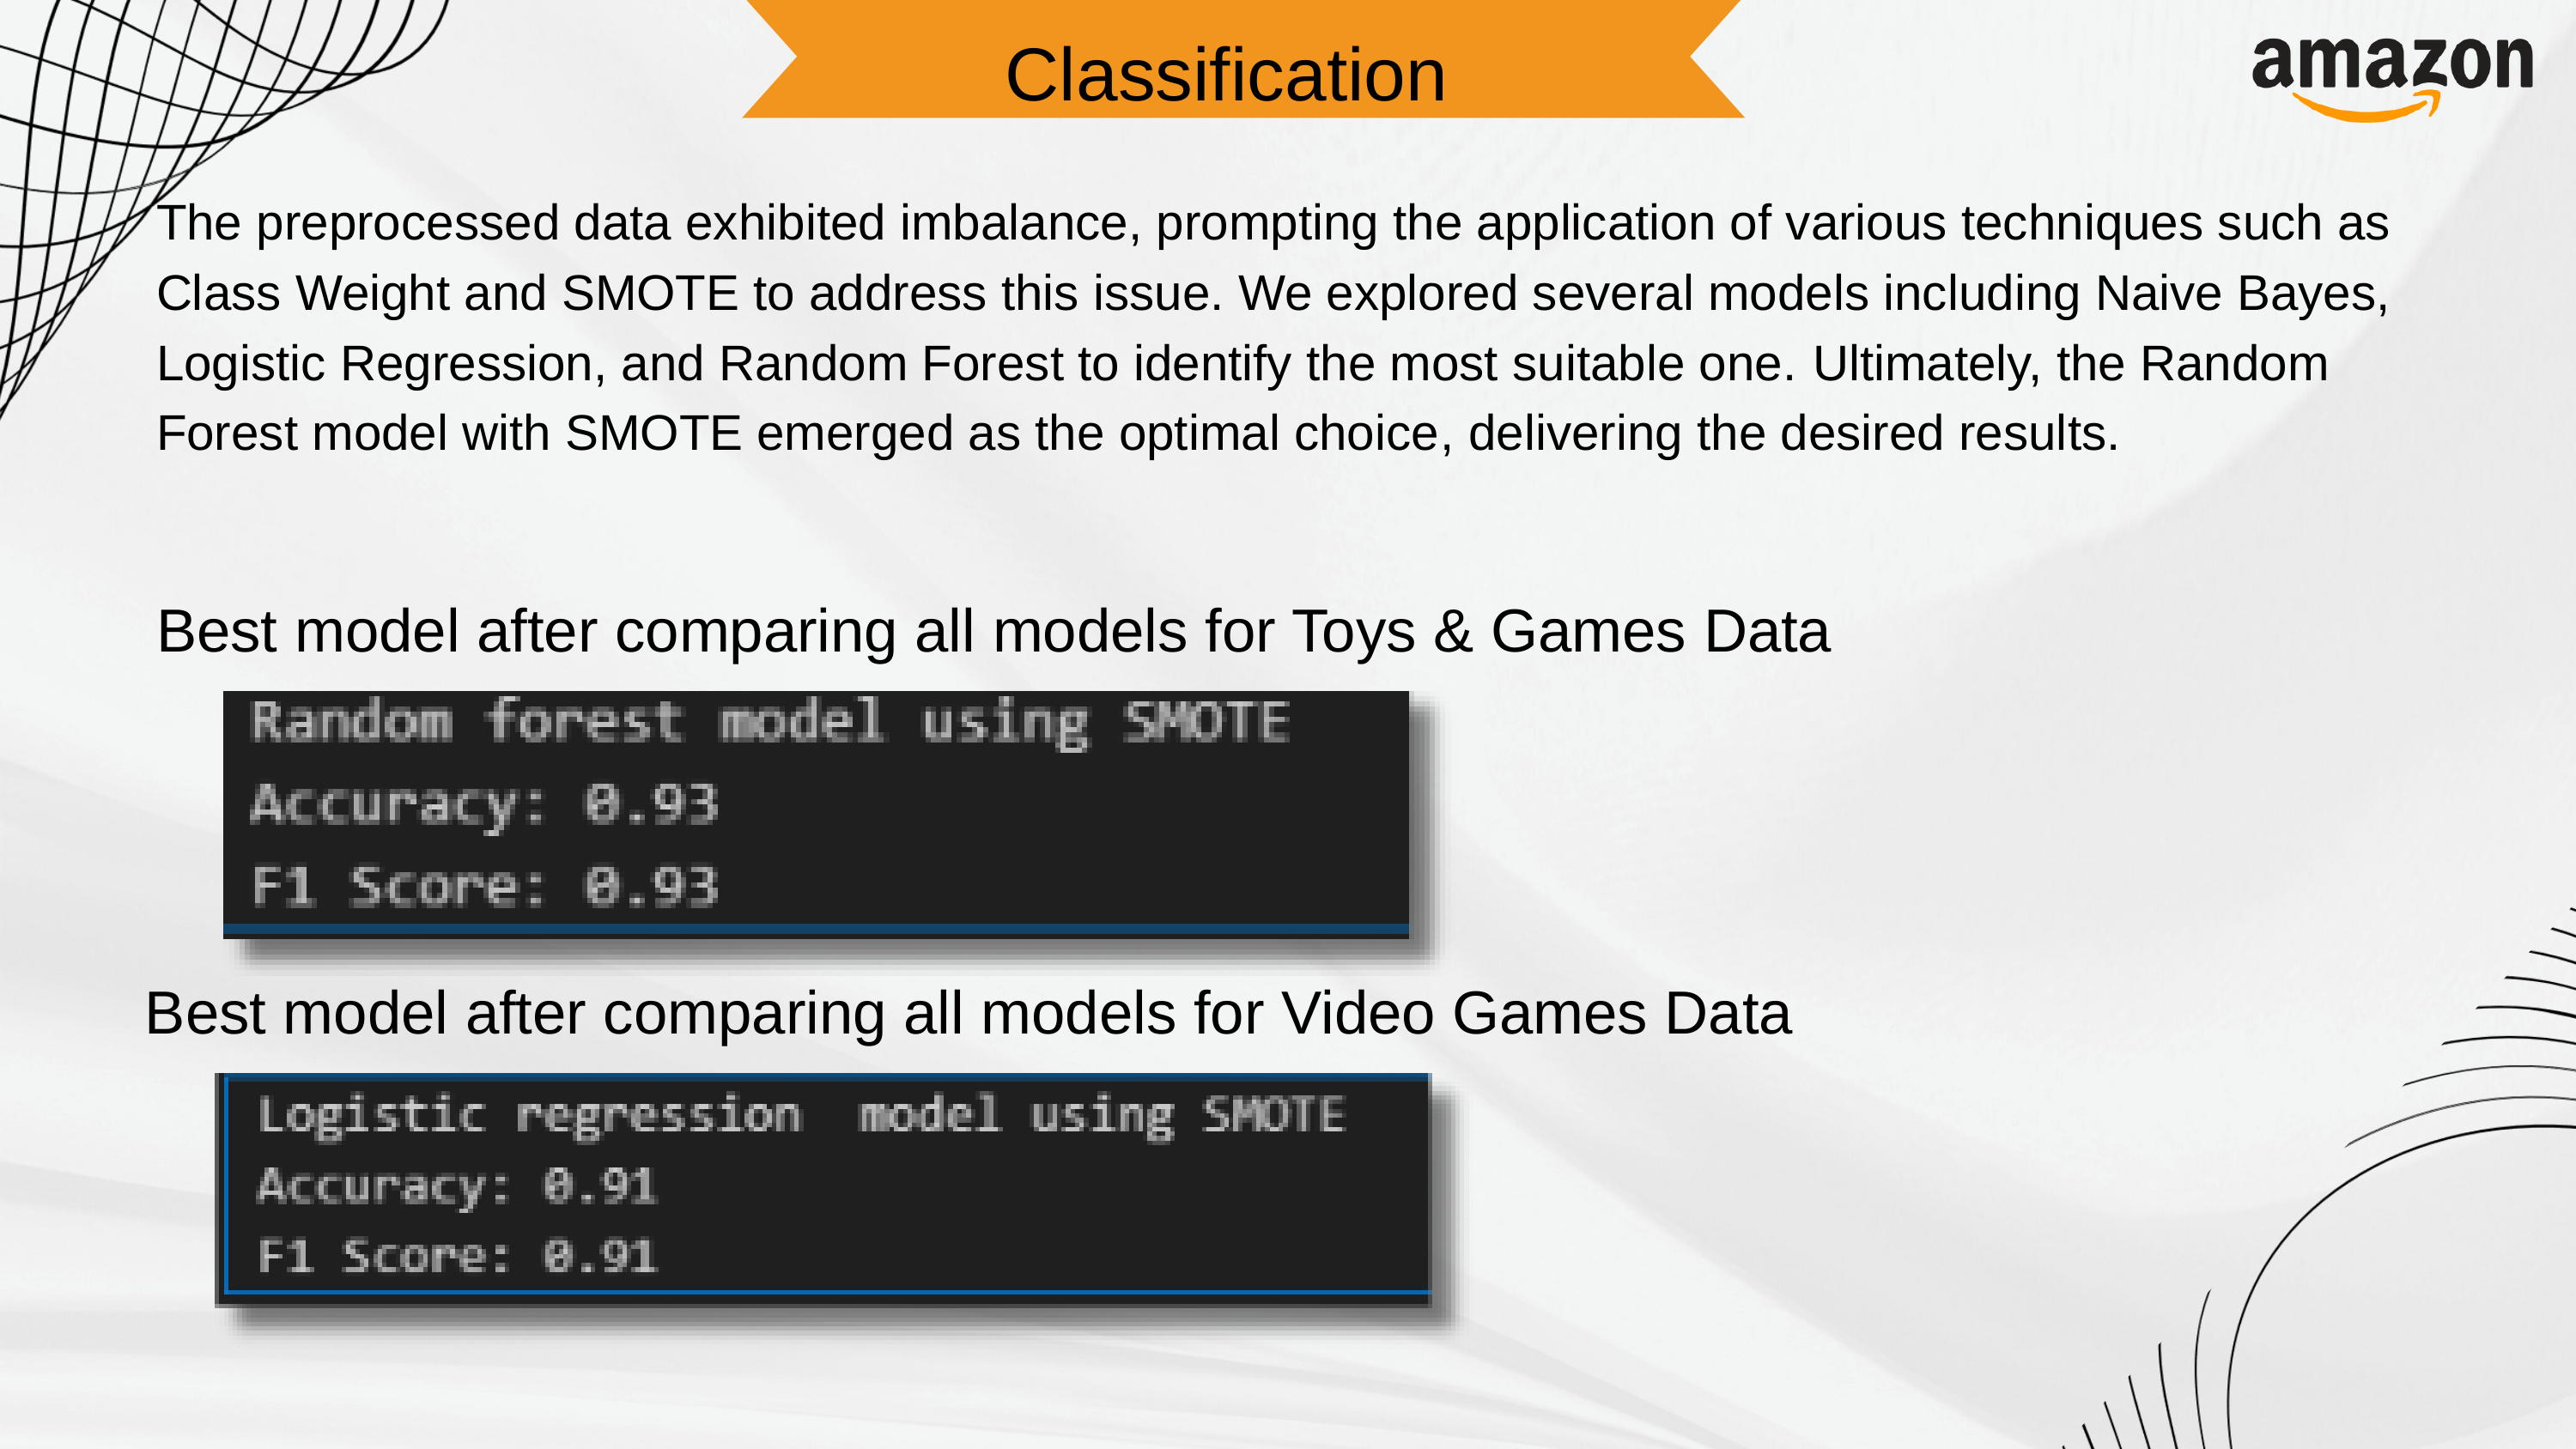

Classification

The preprocessed data exhibited imbalance, prompting the application of various techniques such as Class Weight and SMOTE to address this issue. We explored several models including Naive Bayes, Logistic Regression, and Random Forest to identify the most suitable one. Ultimately, the Random Forest model with SMOTE emerged as the optimal choice, delivering the desired results.

Best model after comparing all models for Toys & Games Data

Best model after comparing all models for Video Games Data